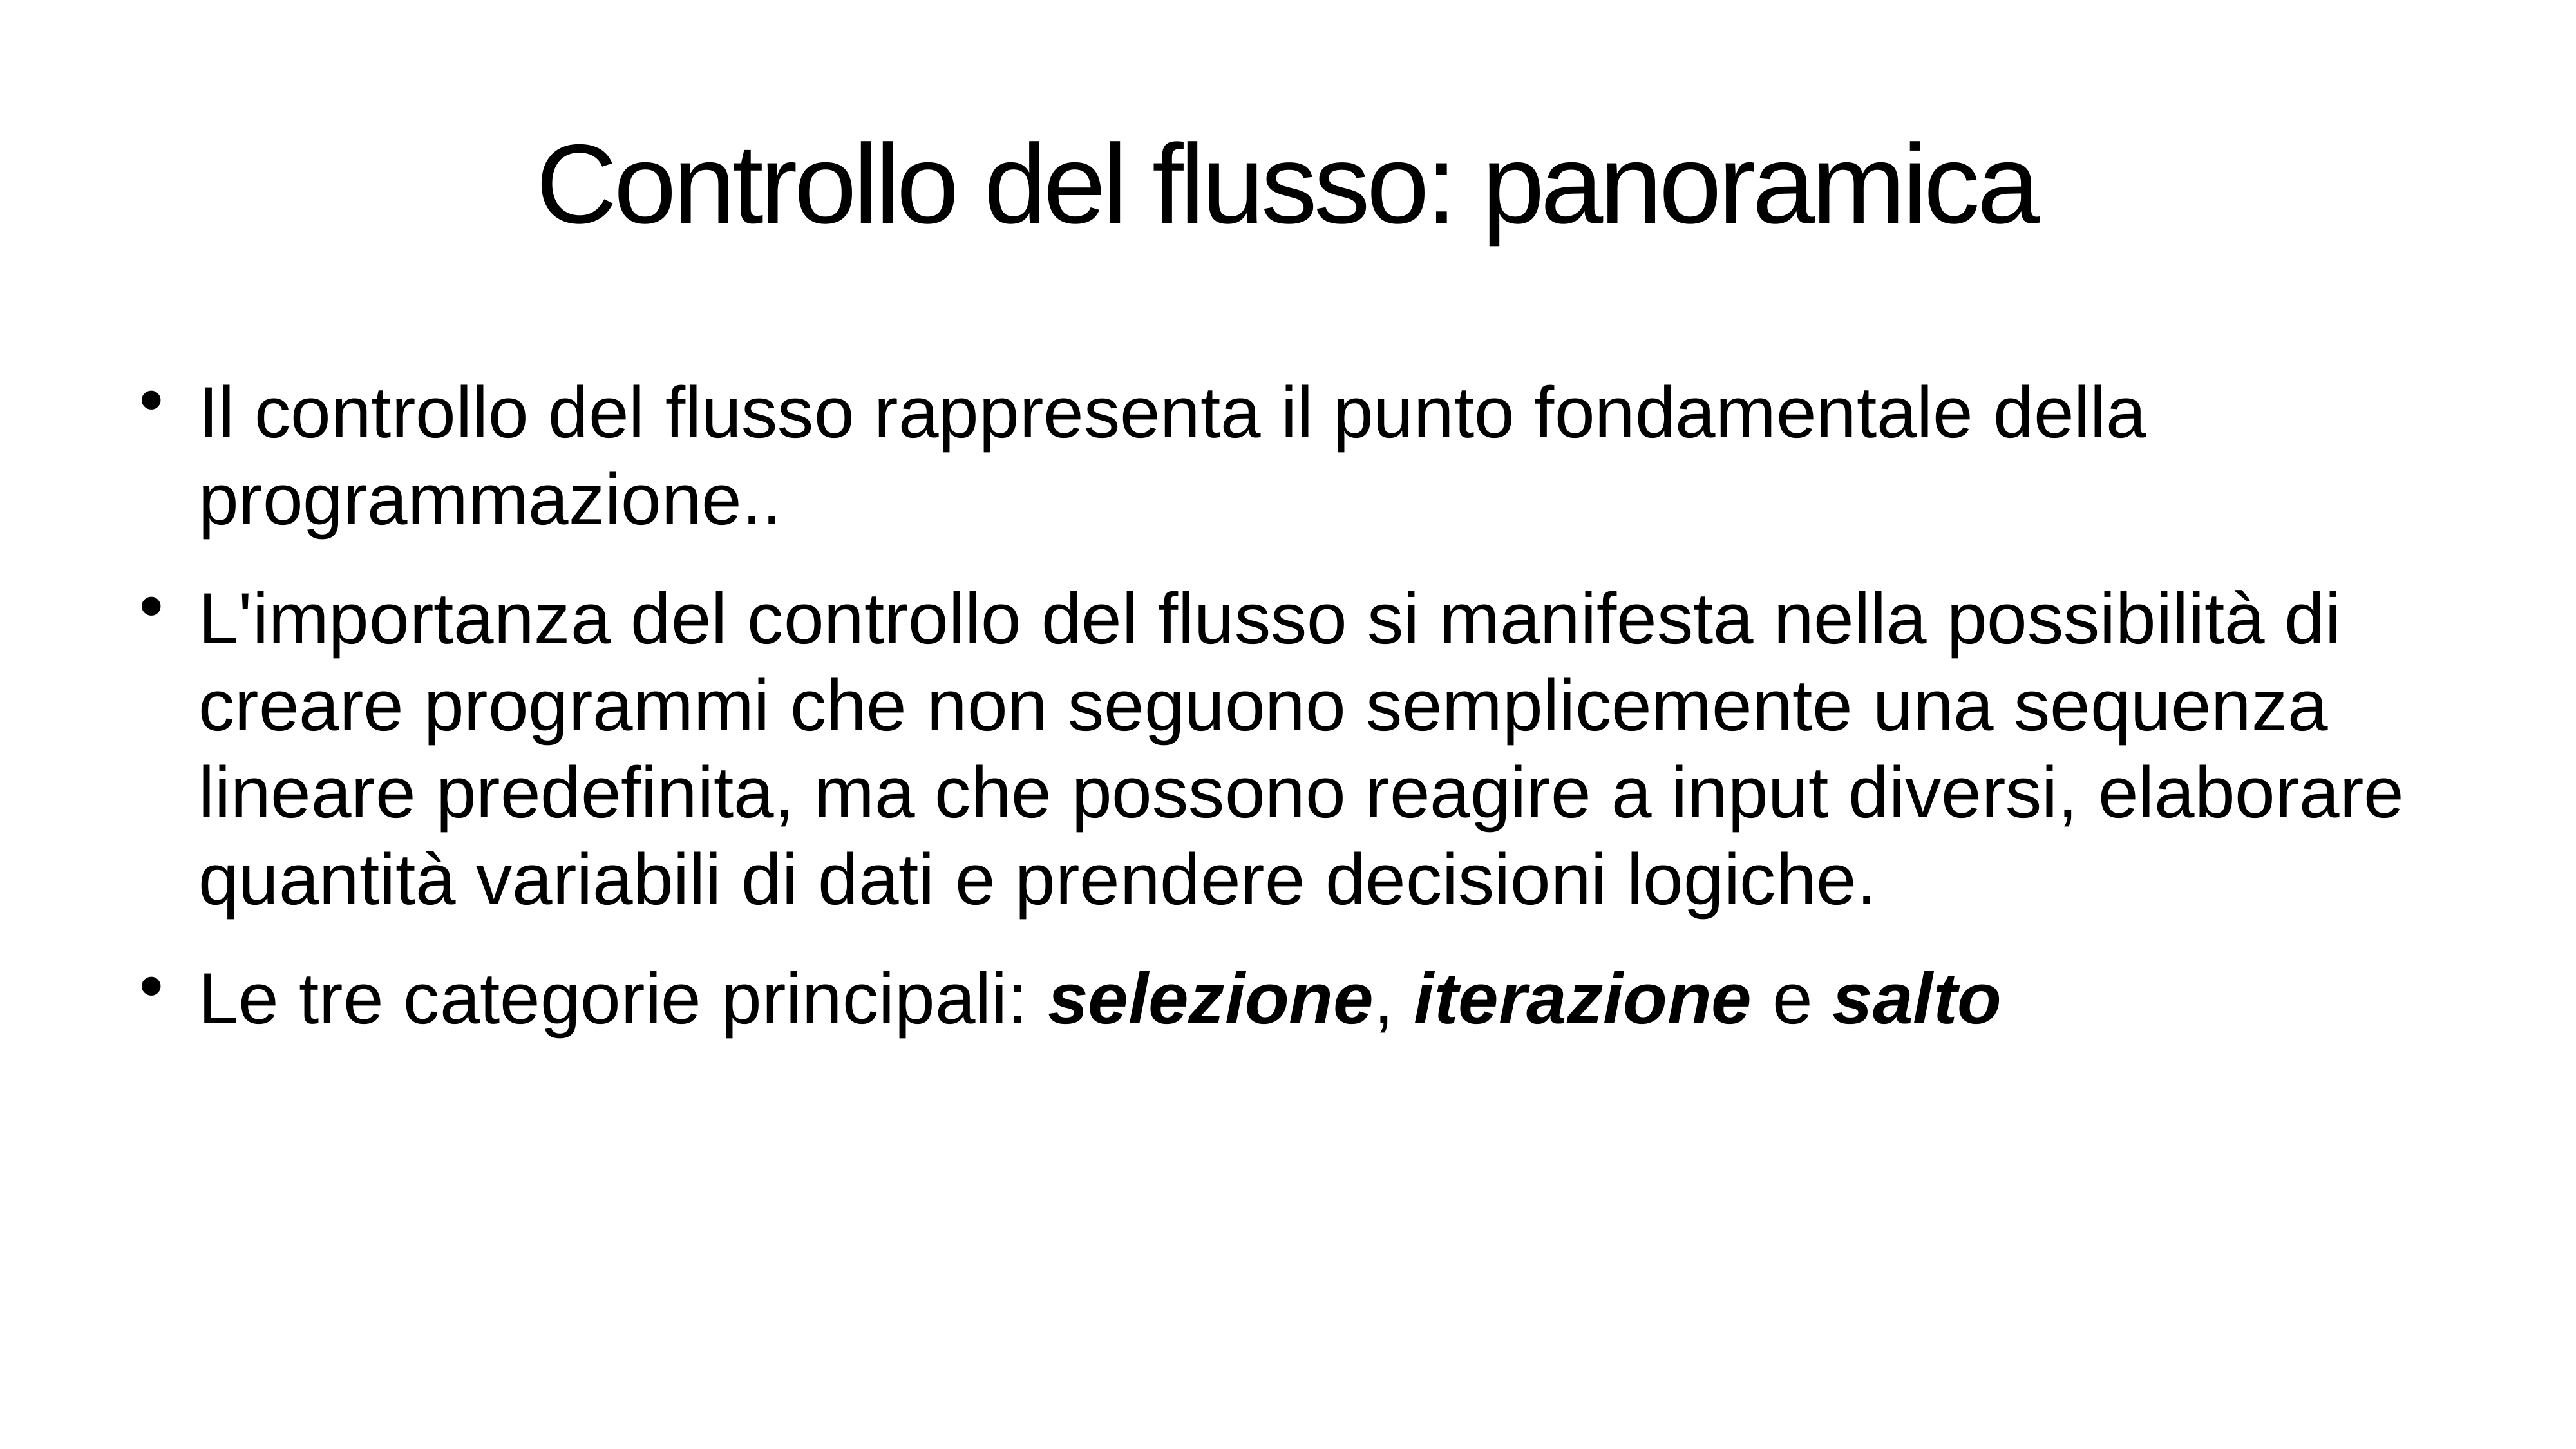

# Controllo del flusso: panoramica
Il controllo del flusso rappresenta il punto fondamentale della programmazione..
L'importanza del controllo del flusso si manifesta nella possibilità di creare programmi che non seguono semplicemente una sequenza lineare predefinita, ma che possono reagire a input diversi, elaborare quantità variabili di dati e prendere decisioni logiche.
Le tre categorie principali: selezione, iterazione e salto